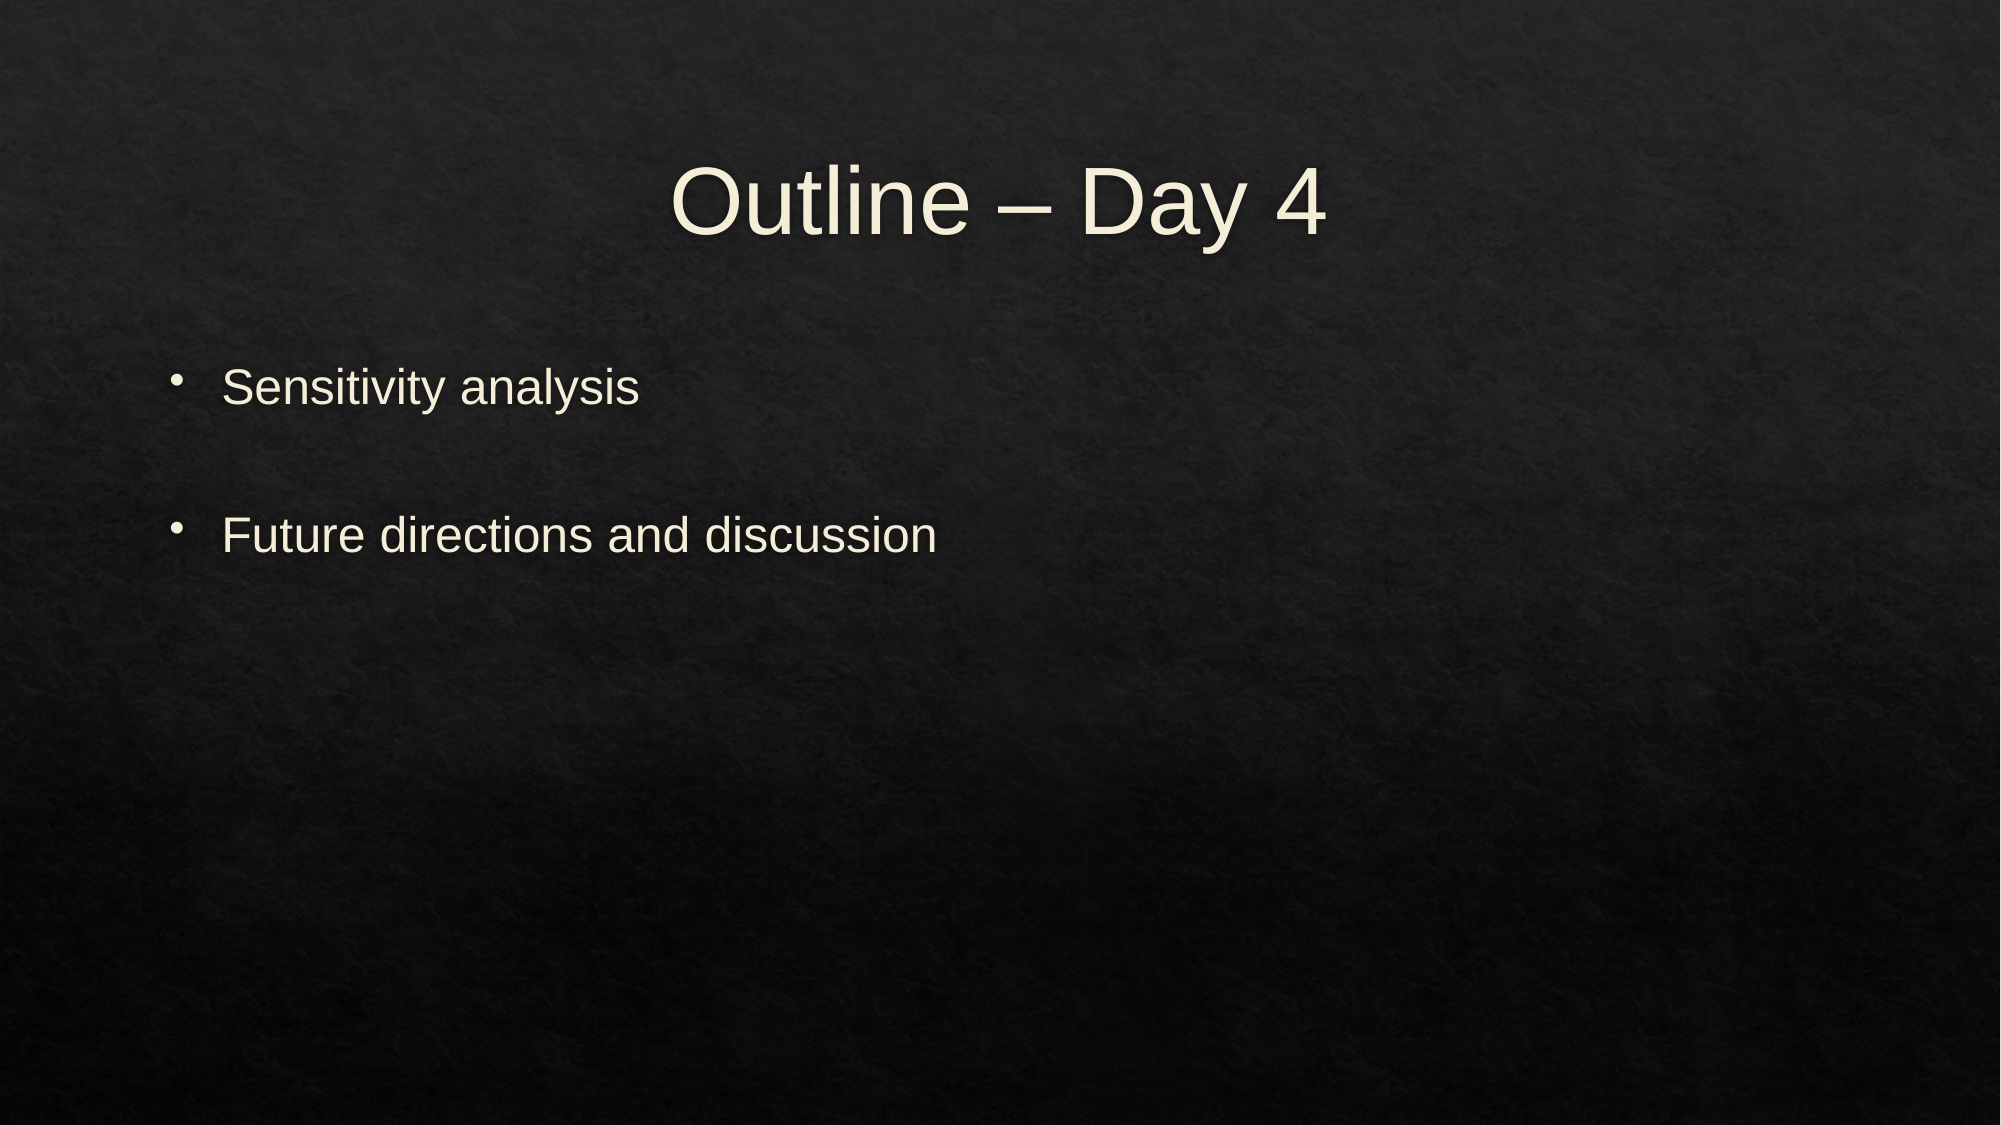

# Outline – Day 4
Sensitivity analysis
Future directions and discussion